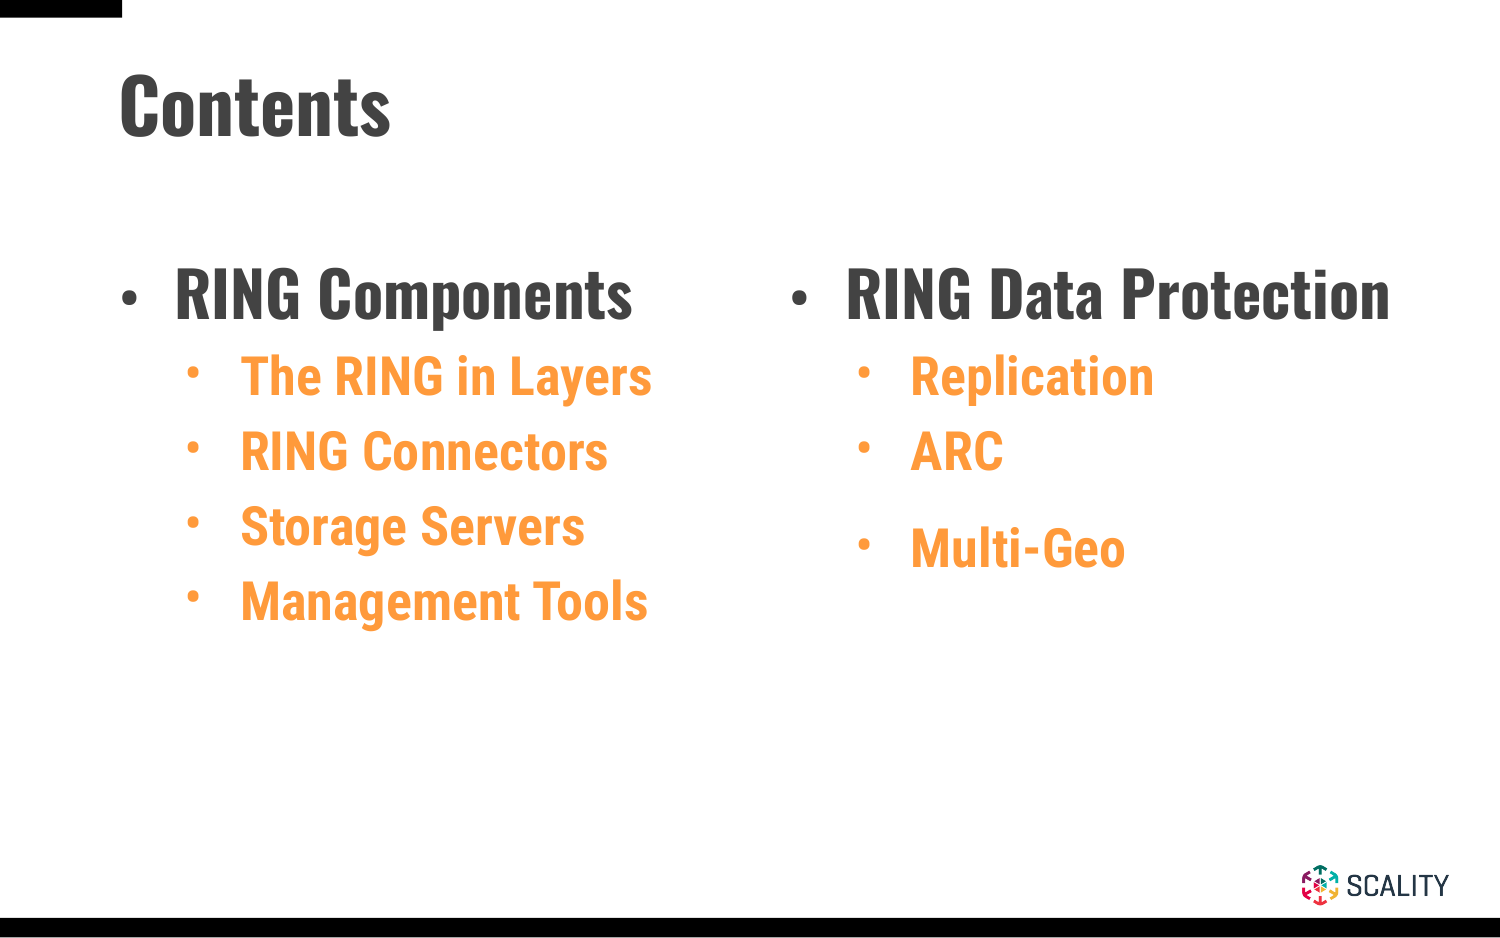

# Contents
RING Components
The RING in Layers
RING Connectors
Storage Servers
Management Tools
RING Data Protection
Replication
ARC
Multi-Geo